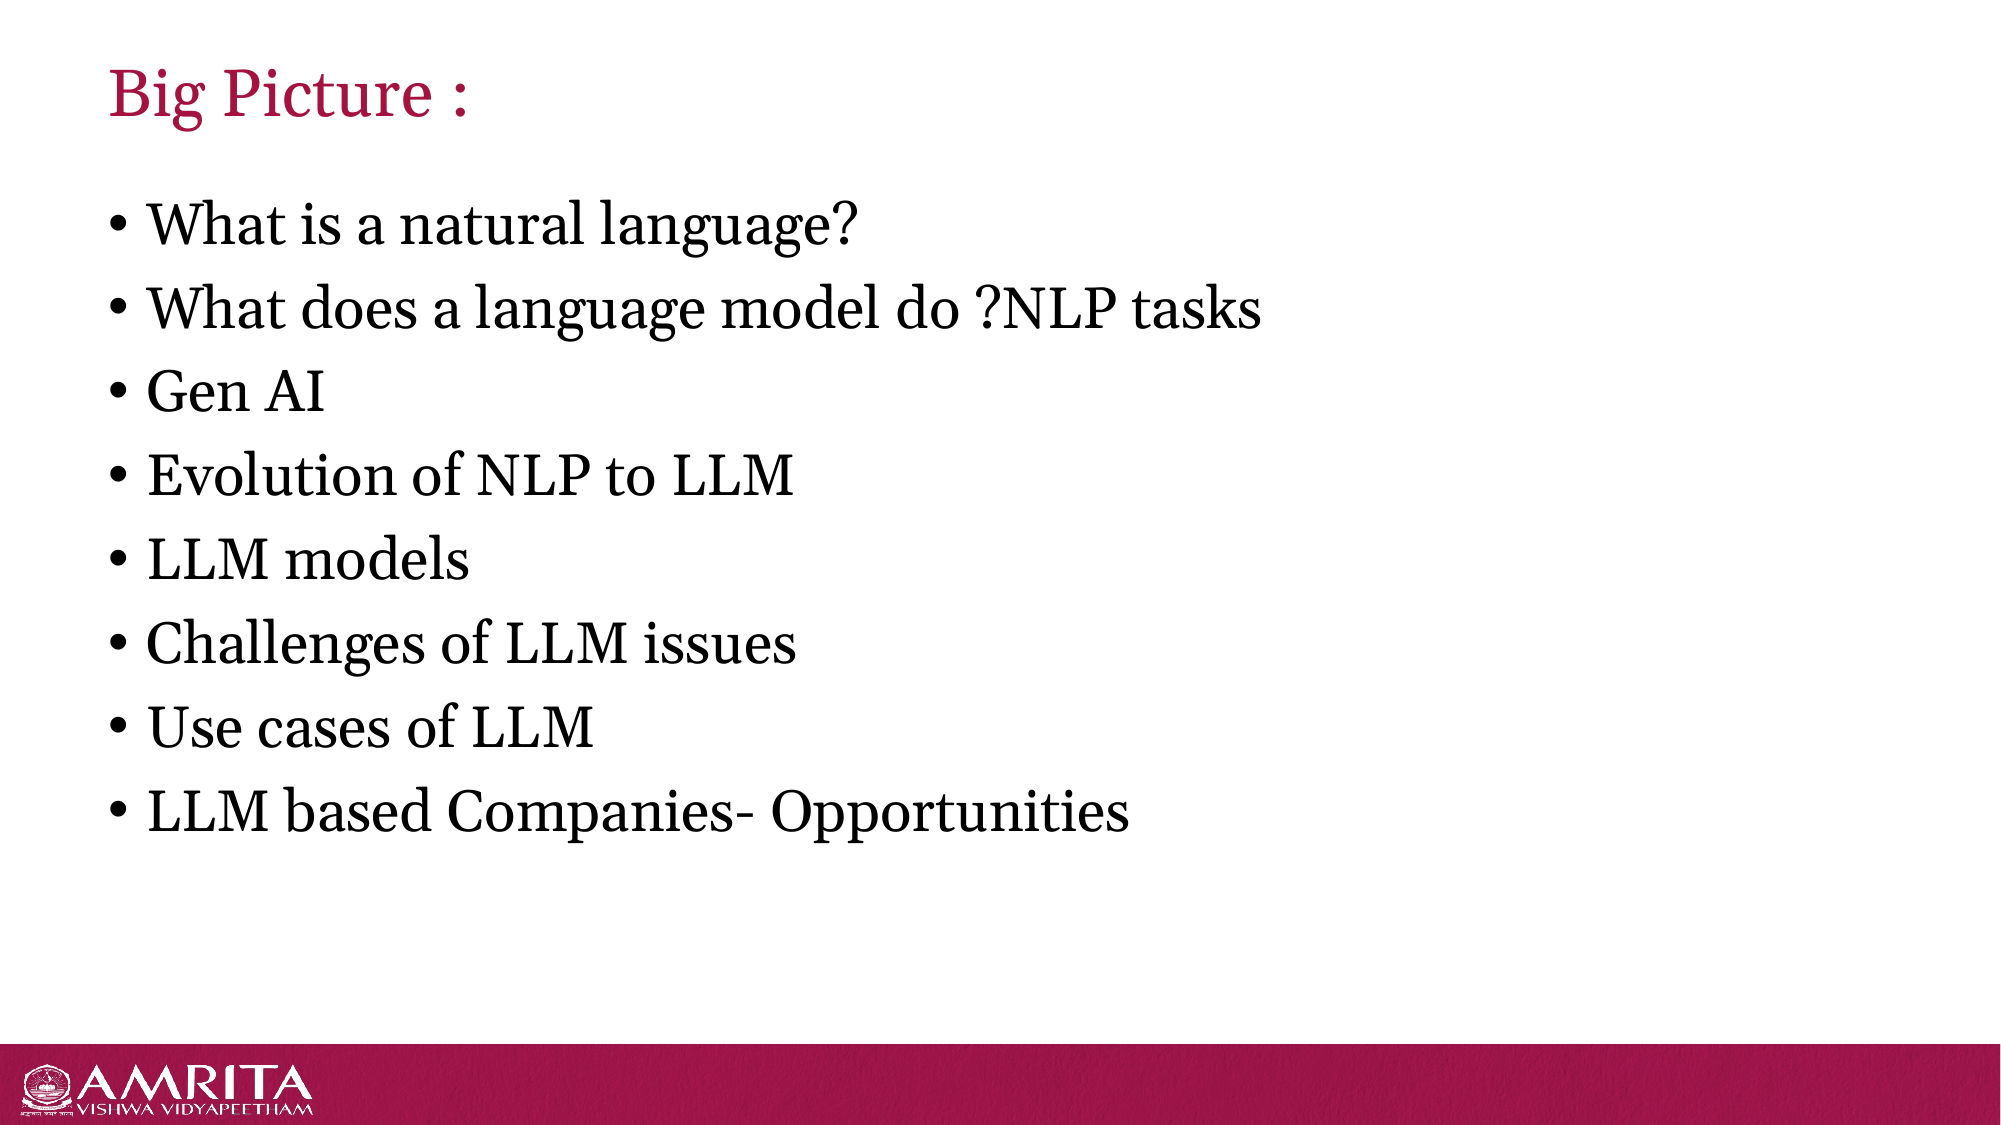

# Big Picture :
What is a natural language?
What does a language model do ?NLP tasks
Gen AI
Evolution of NLP to LLM
LLM models
Challenges of LLM issues
Use cases of LLM
LLM based Companies- Opportunities